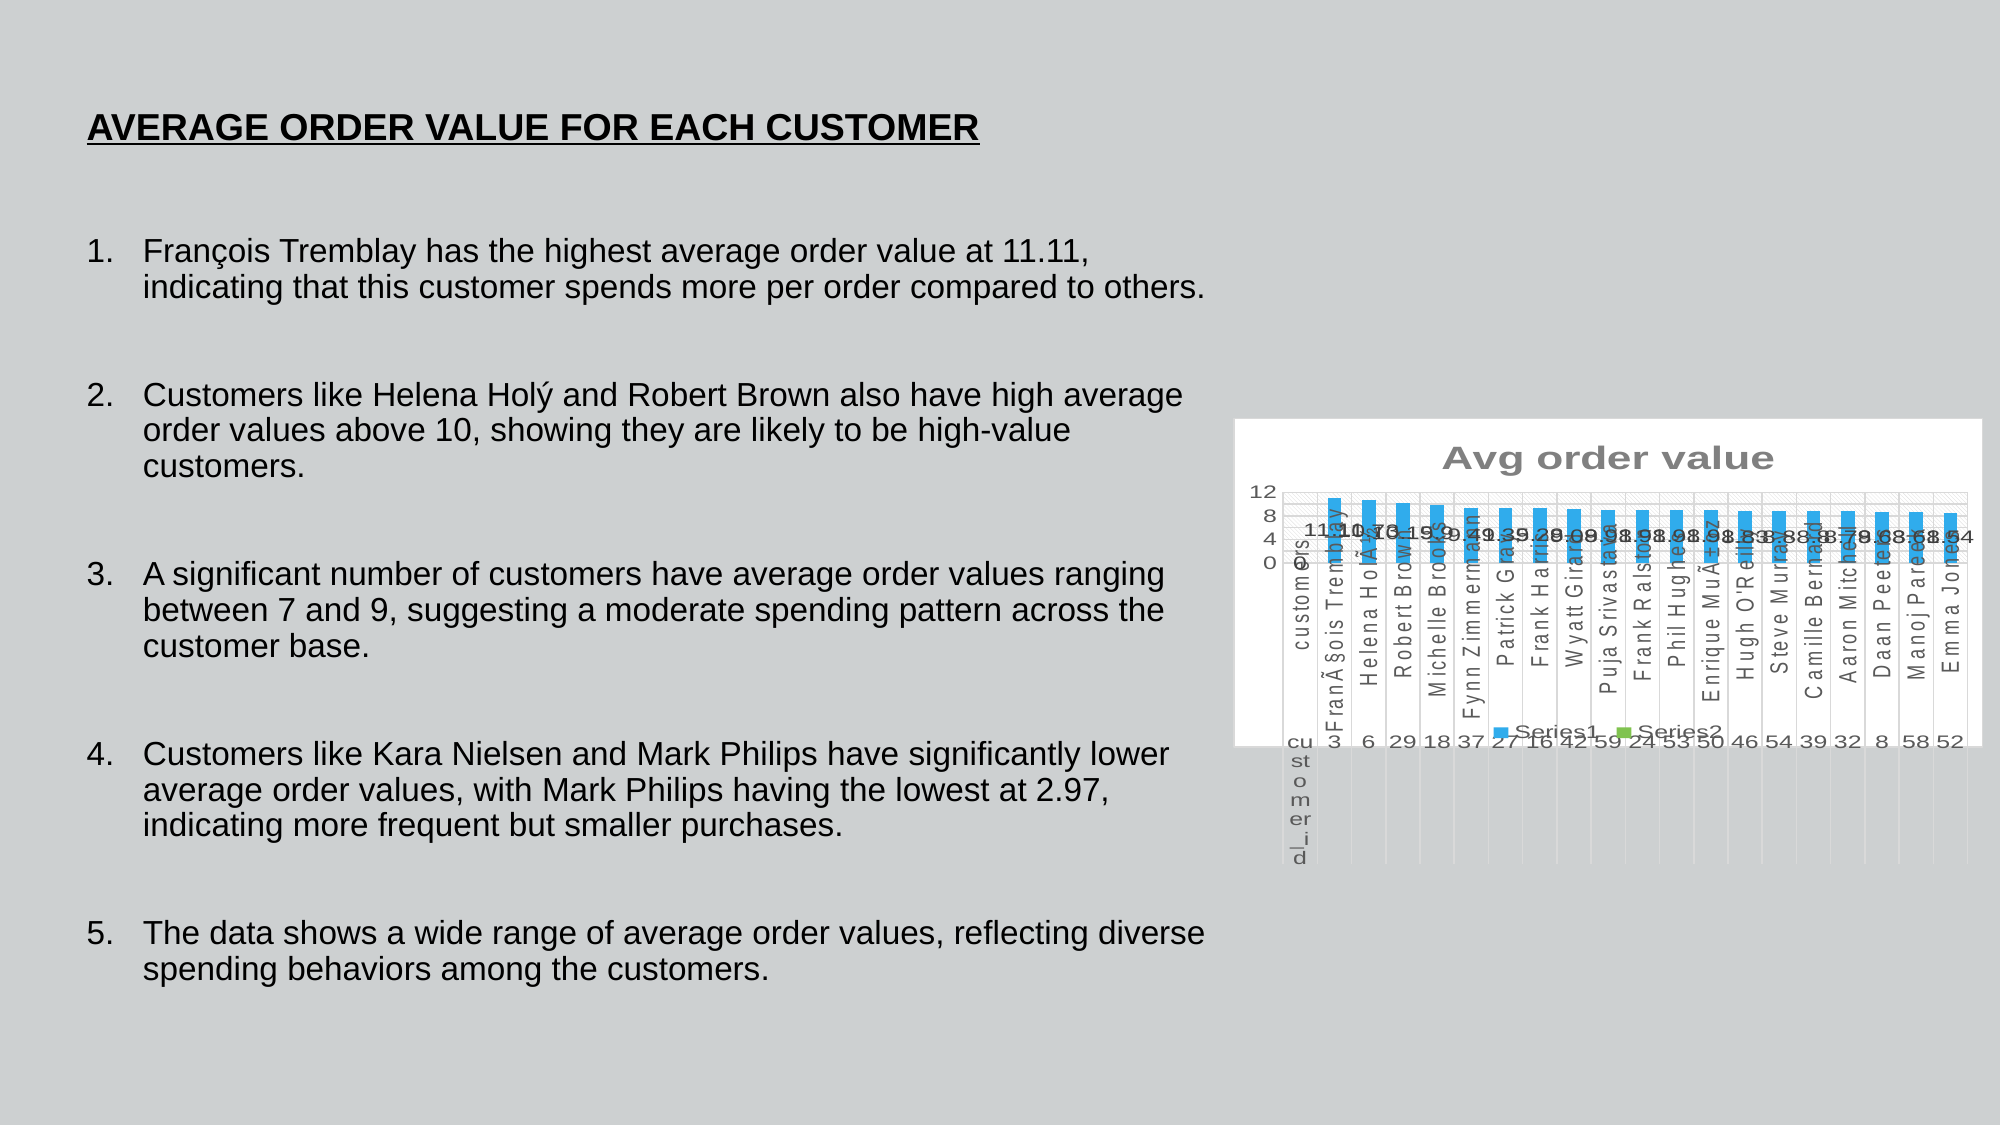

# AVERAGE ORDER VALUE FOR EACH CUSTOMER
François Tremblay has the highest average order value at 11.11, indicating that this customer spends more per order compared to others.

Customers like Helena Holý and Robert Brown also have high average order values above 10, showing they are likely to be high-value customers.

A significant number of customers have average order values ranging between 7 and 9, suggesting a moderate spending pattern across the customer base.

Customers like Kara Nielsen and Mark Philips have significantly lower average order values, with Mark Philips having the lowest at 2.97, indicating more frequent but smaller purchases.

The data shows a wide range of average order values, reflecting diverse spending behaviors among the customers.

### Chart: Avg order value

| Category |  |  |
|---|---|---|
| customers | 0.0 | None |
| FranÃ§ois Tremblay | 11.11 | None |
| Helena HolÃ½ | 10.73 | None |
| Robert Brown | 10.15 | None |
| Michelle Brooks | 9.9 | None |
| Fynn Zimmermann | 9.41 | None |
| Patrick Gray | 9.35 | None |
| Frank Harris | 9.28 | None |
| Wyatt Girard | 9.09 | None |
| Puja Srivastava | 8.91 | None |
| Frank Ralston | 8.91 | None |
| Phil Hughes | 8.91 | None |
| Enrique MuÃ±oz | 8.91 | None |
| Hugh O'Reilly | 8.83 | None |
| Steve Murray | 8.8 | None |
| Camille Bernard | 8.8 | None |
| Aaron Mitchell | 8.79 | None |
| Daan Peeters | 8.63 | None |
| Manoj Pareek | 8.61 | None |
| Emma Jones | 8.54 | None |